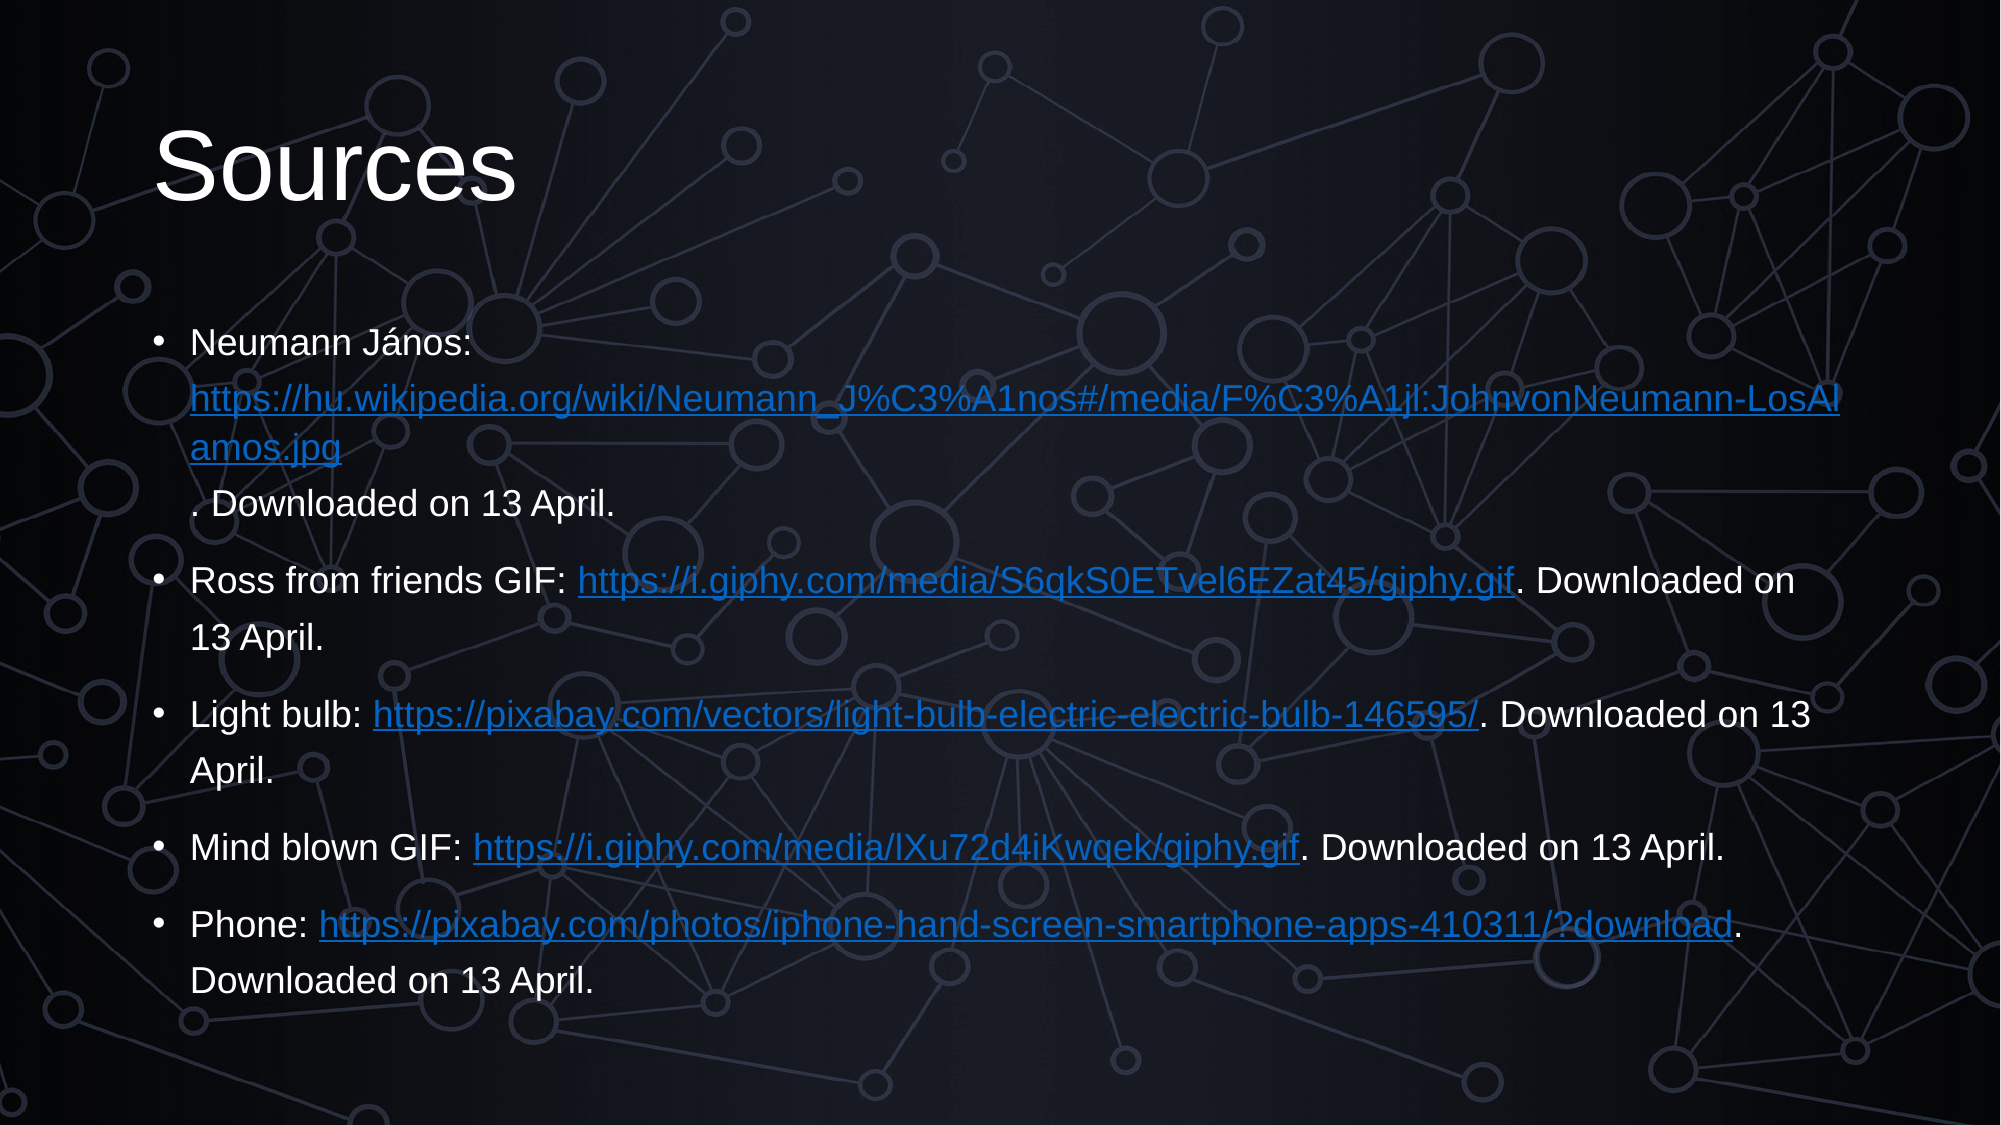

# Sources
Neumann János: https://hu.wikipedia.org/wiki/Neumann_J%C3%A1nos#/media/F%C3%A1jl:JohnvonNeumann-LosAlamos.jpg. Downloaded on 13 April.
Ross from friends GIF: https://i.giphy.com/media/S6qkS0ETvel6EZat45/giphy.gif. Downloaded on 13 April.
Light bulb: https://pixabay.com/vectors/light-bulb-electric-electric-bulb-146595/. Downloaded on 13 April.
Mind blown GIF: https://i.giphy.com/media/lXu72d4iKwqek/giphy.gif. Downloaded on 13 April.
Phone: https://pixabay.com/photos/iphone-hand-screen-smartphone-apps-410311/?download. Downloaded on 13 April.